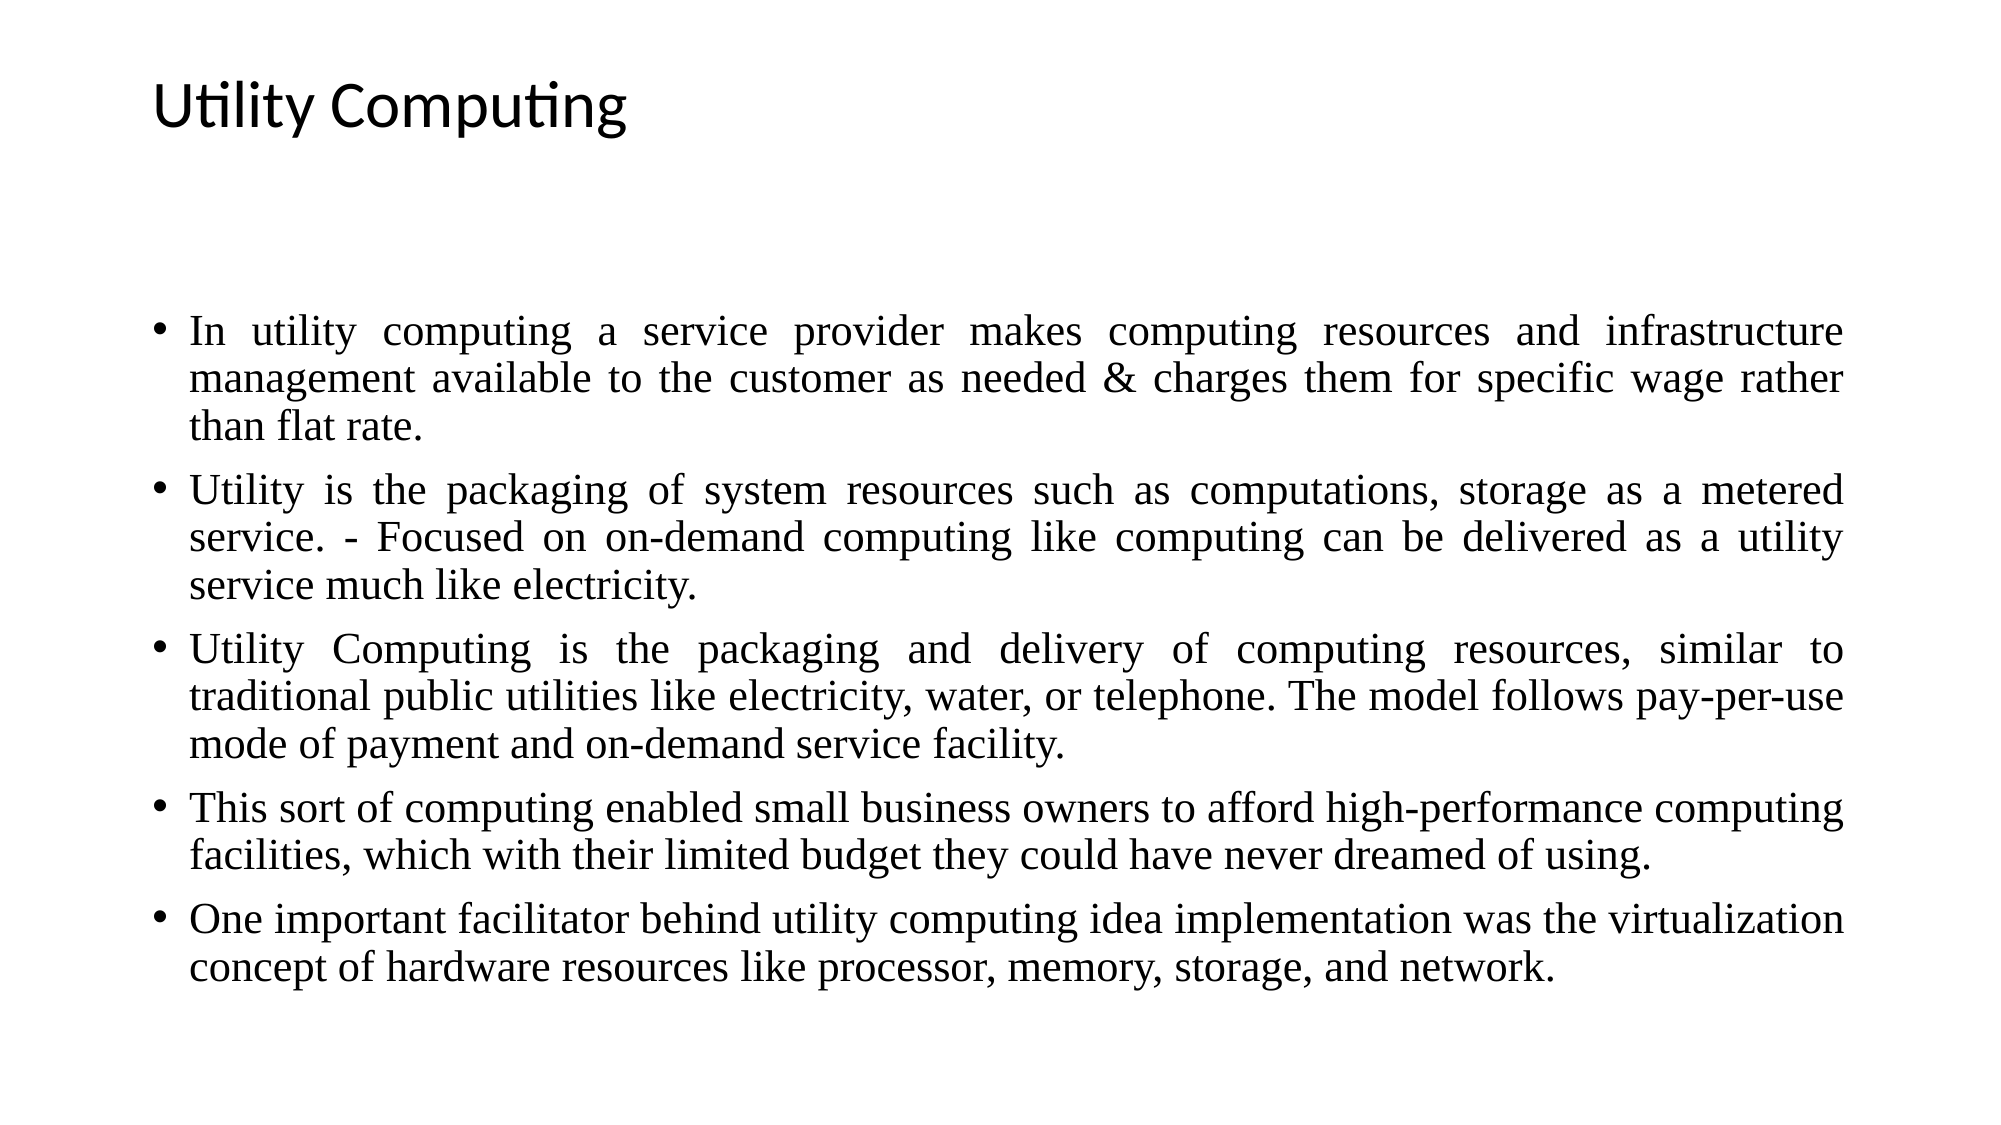

# Utility Computing
In utility computing a service provider makes computing resources and infrastructure management available to the customer as needed & charges them for specific wage rather than flat rate.
Utility is the packaging of system resources such as computations, storage as a metered service. - Focused on on-demand computing like computing can be delivered as a utility service much like electricity.
Utility Computing is the packaging and delivery of computing resources, similar to traditional public utilities like electricity, water, or telephone. The model follows pay-per-use mode of payment and on-demand service facility.
This sort of computing enabled small business owners to afford high-performance computing facilities, which with their limited budget they could have never dreamed of using.
One important facilitator behind utility computing idea implementation was the virtualization concept of hardware resources like processor, memory, storage, and network.